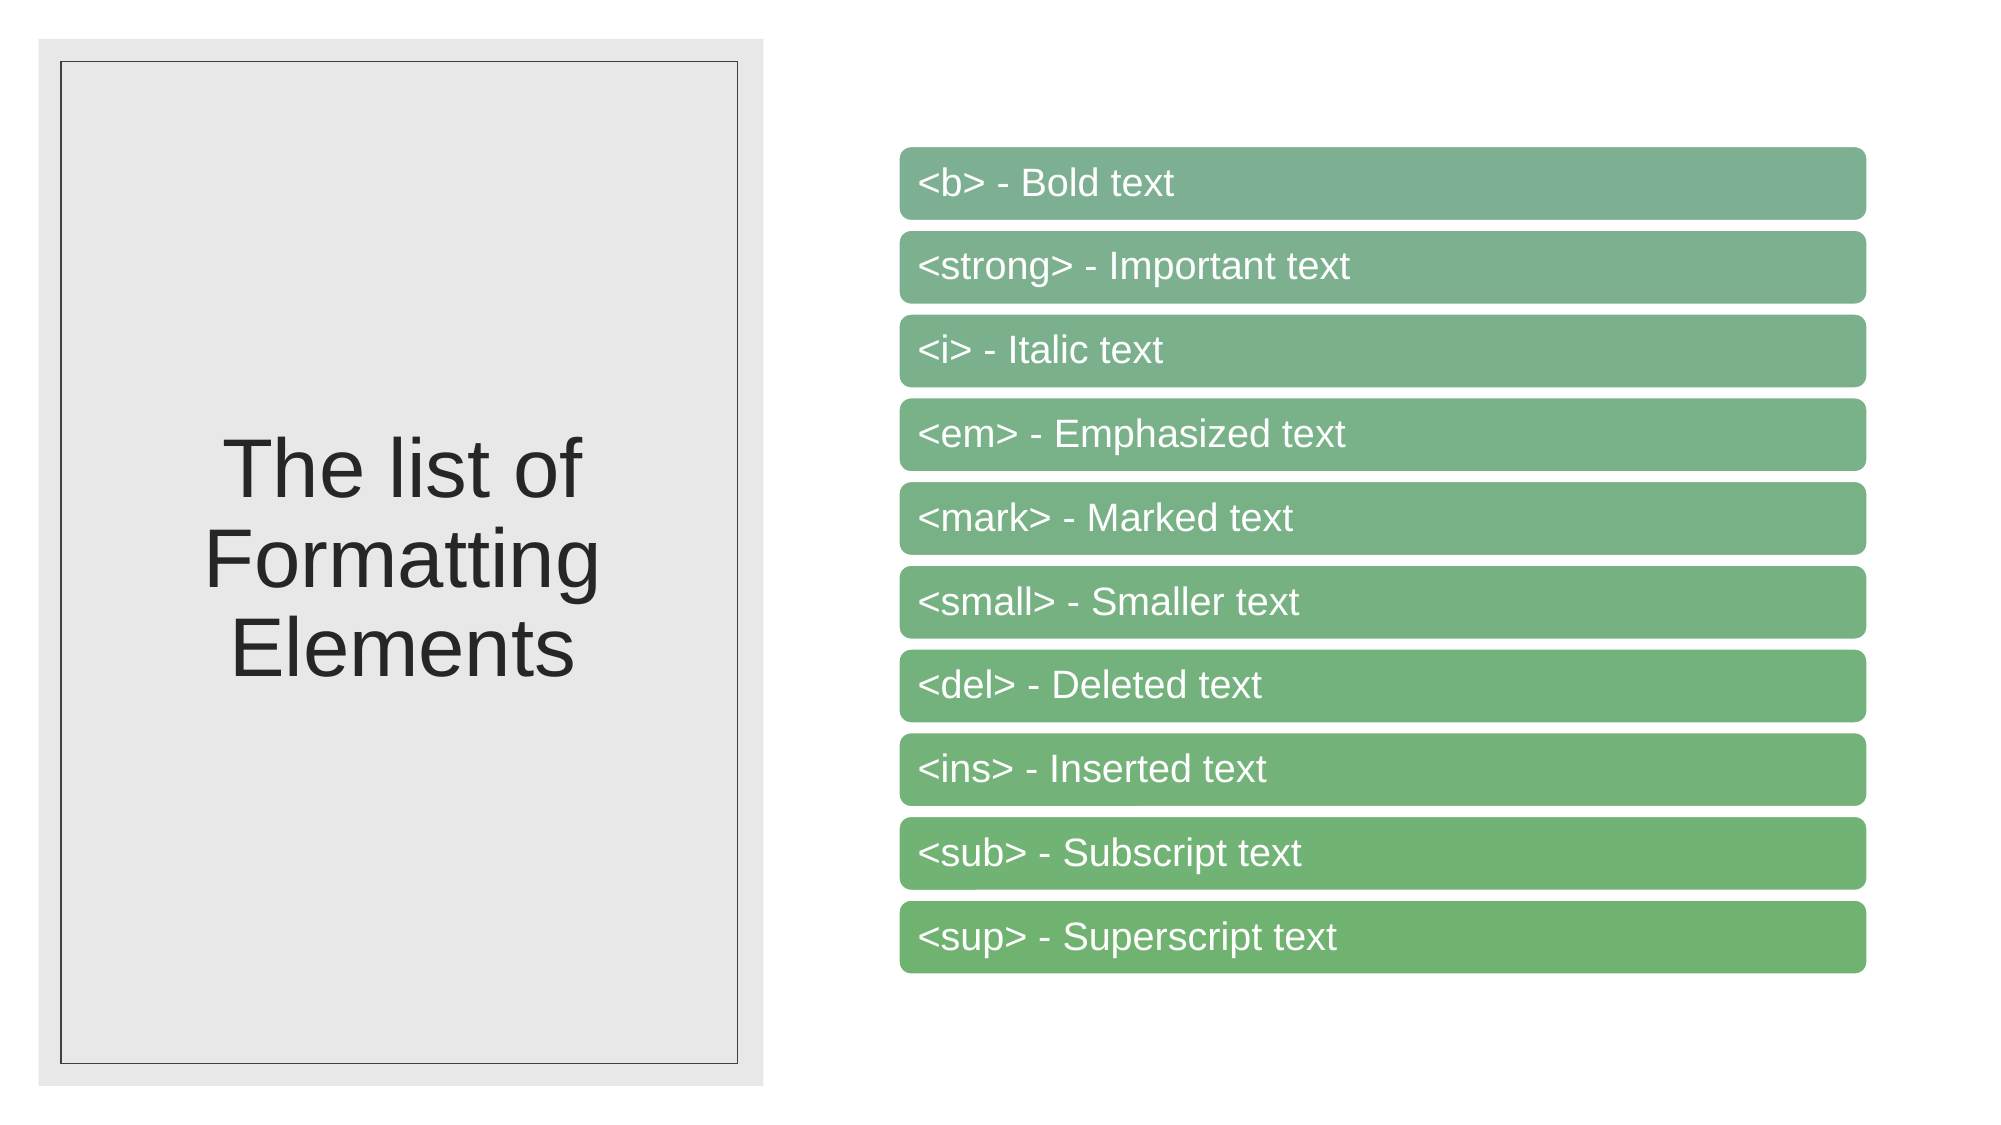

# The list of Formatting Elements
<b> - Bold text
<strong> - Important text
<i> - Italic text
<em> - Emphasized text
<mark> - Marked text
<small> - Smaller text
<del> - Deleted text
<ins> - Inserted text
<sub> - Subscript text
<sup> - Superscript text